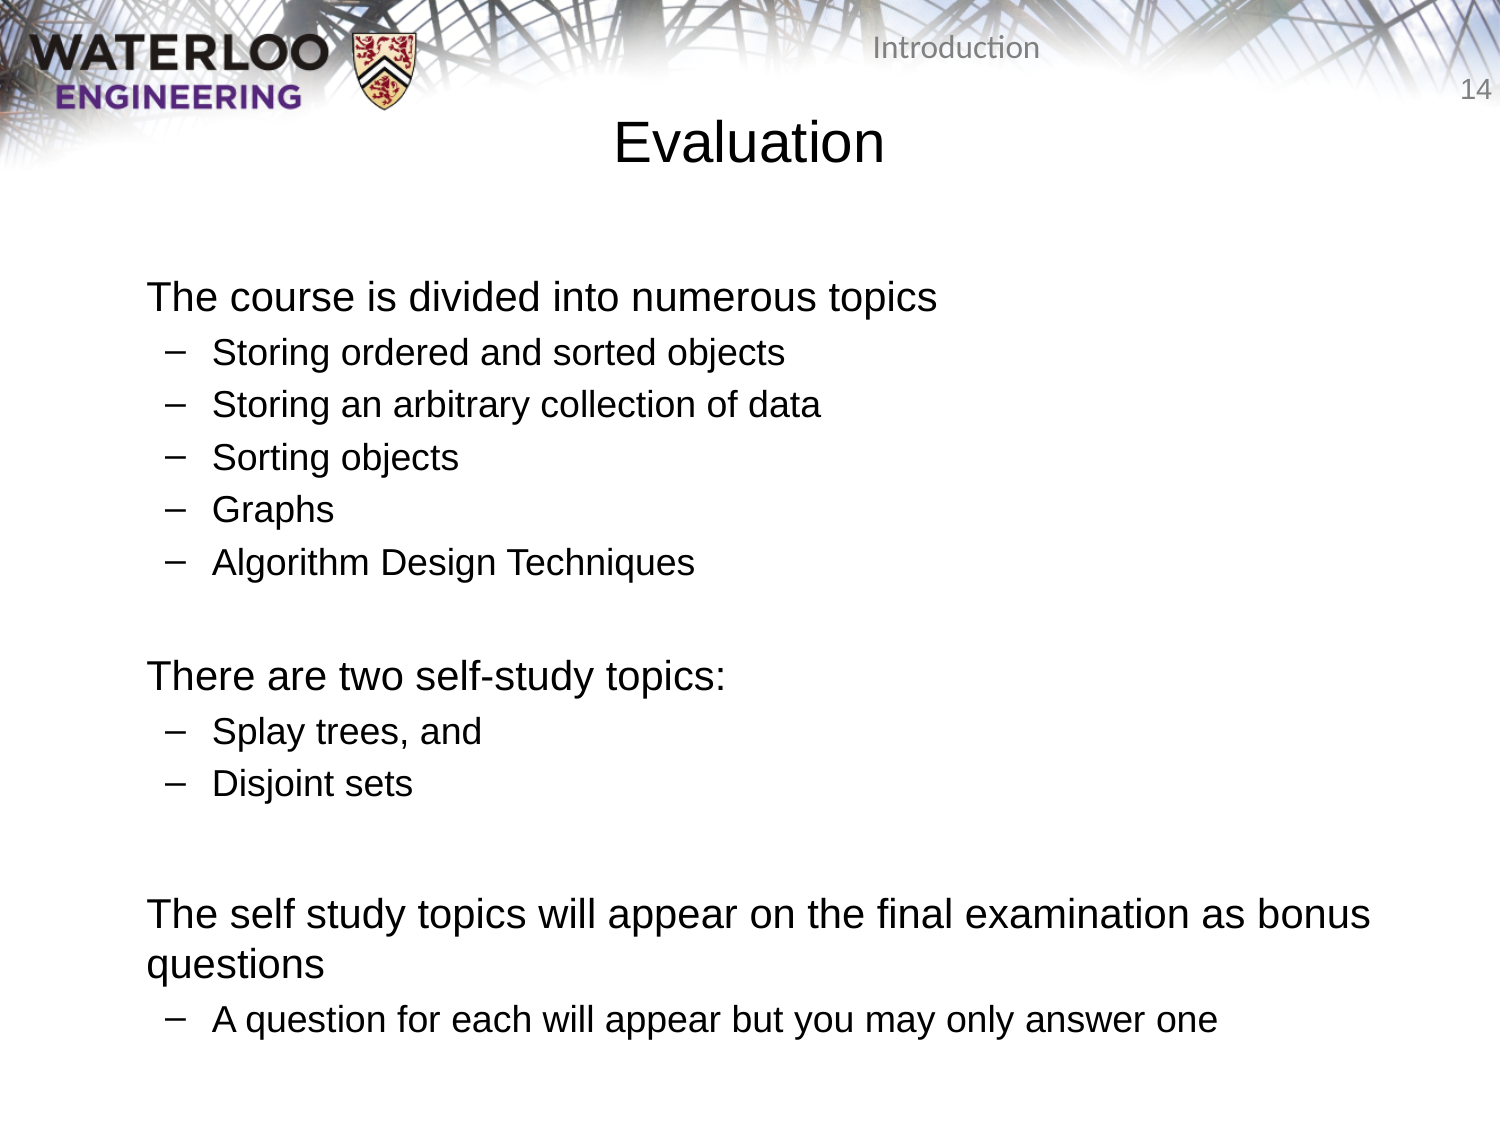

# Evaluation
The course is divided into numerous topics
Storing ordered and sorted objects
Storing an arbitrary collection of data
Sorting objects
Graphs
Algorithm Design Techniques

	There are two self-study topics:
Splay trees, and
Disjoint sets

	The self study topics will appear on the final examination as bonus questions
A question for each will appear but you may only answer one